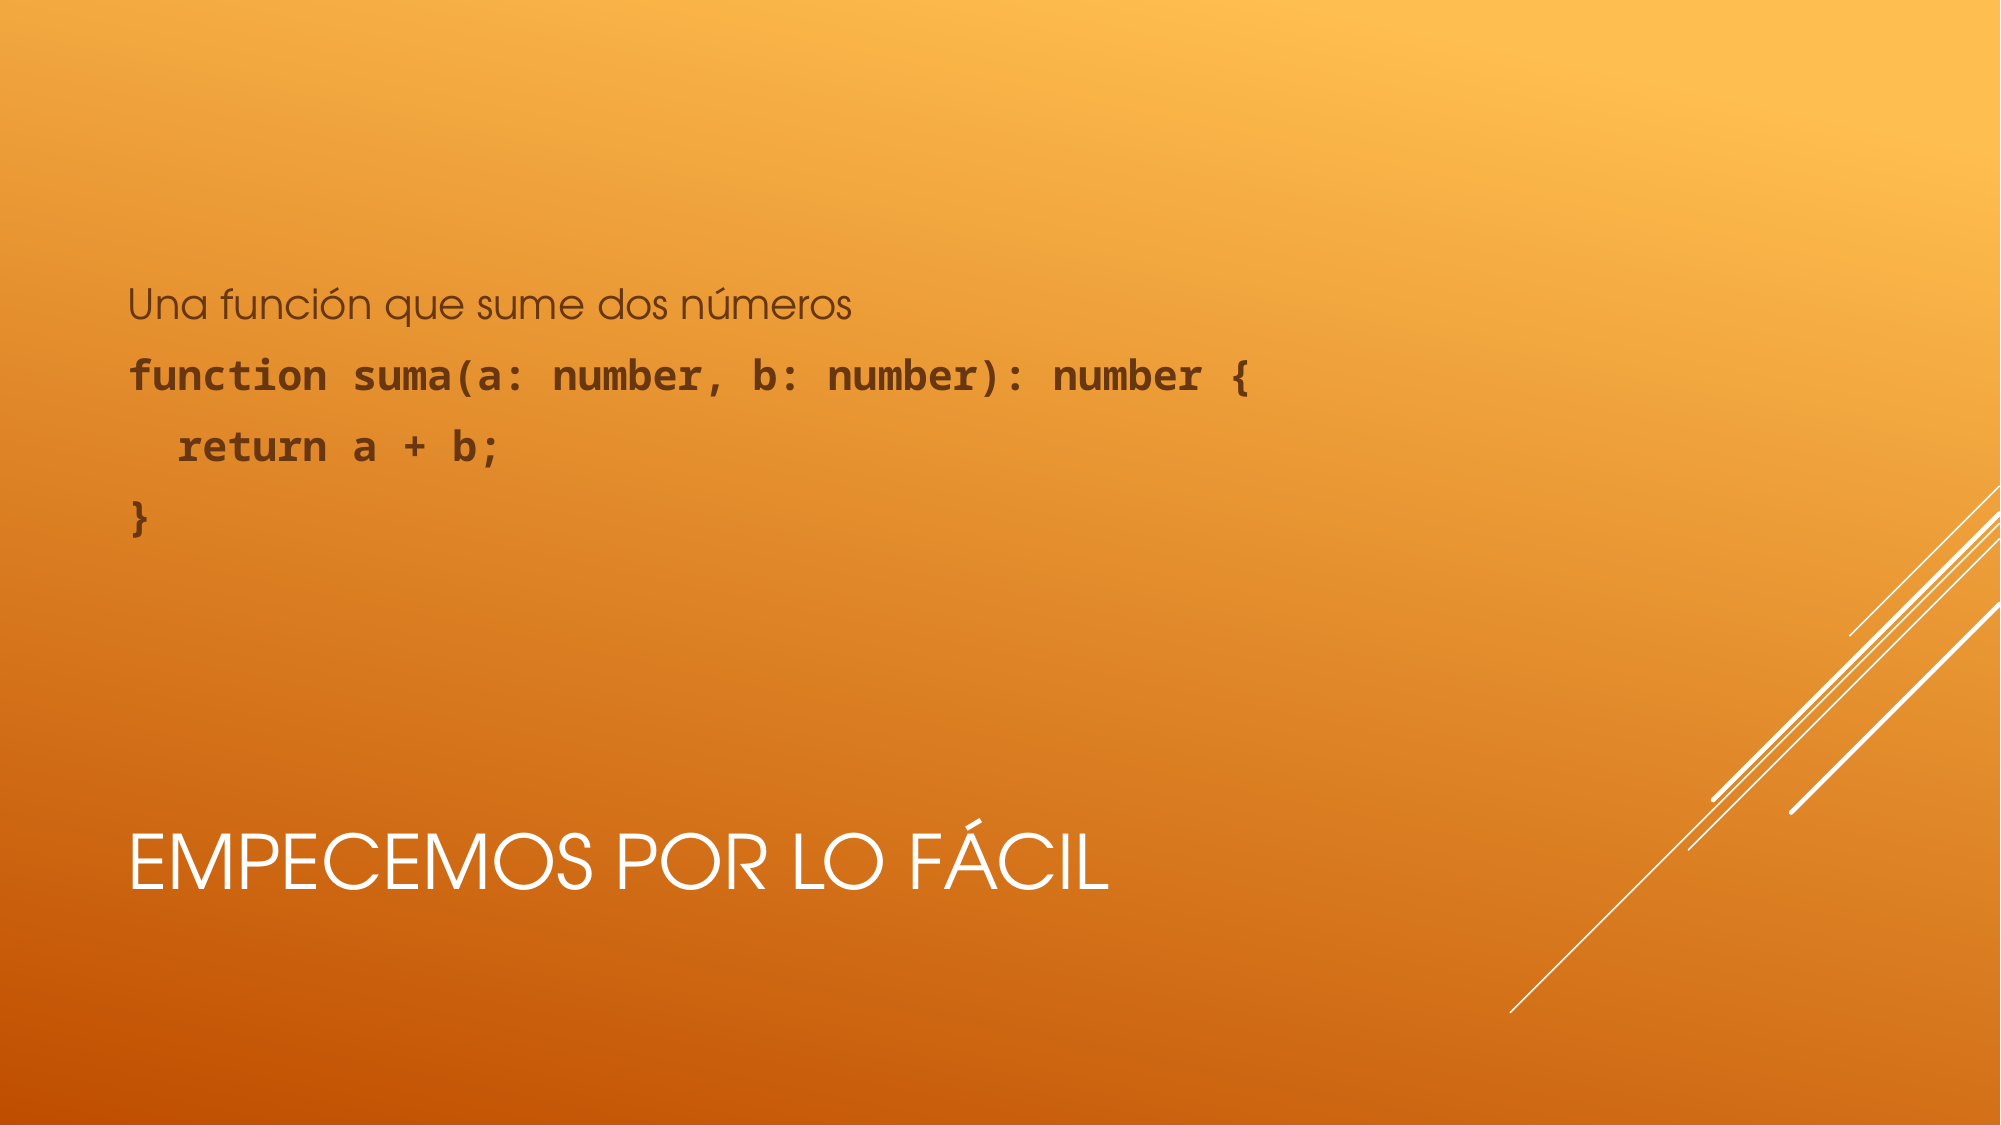

Una función que sume dos números
function suma(a: number, b: number): number {
  return a + b;
}
# Empecemos por lo fácil